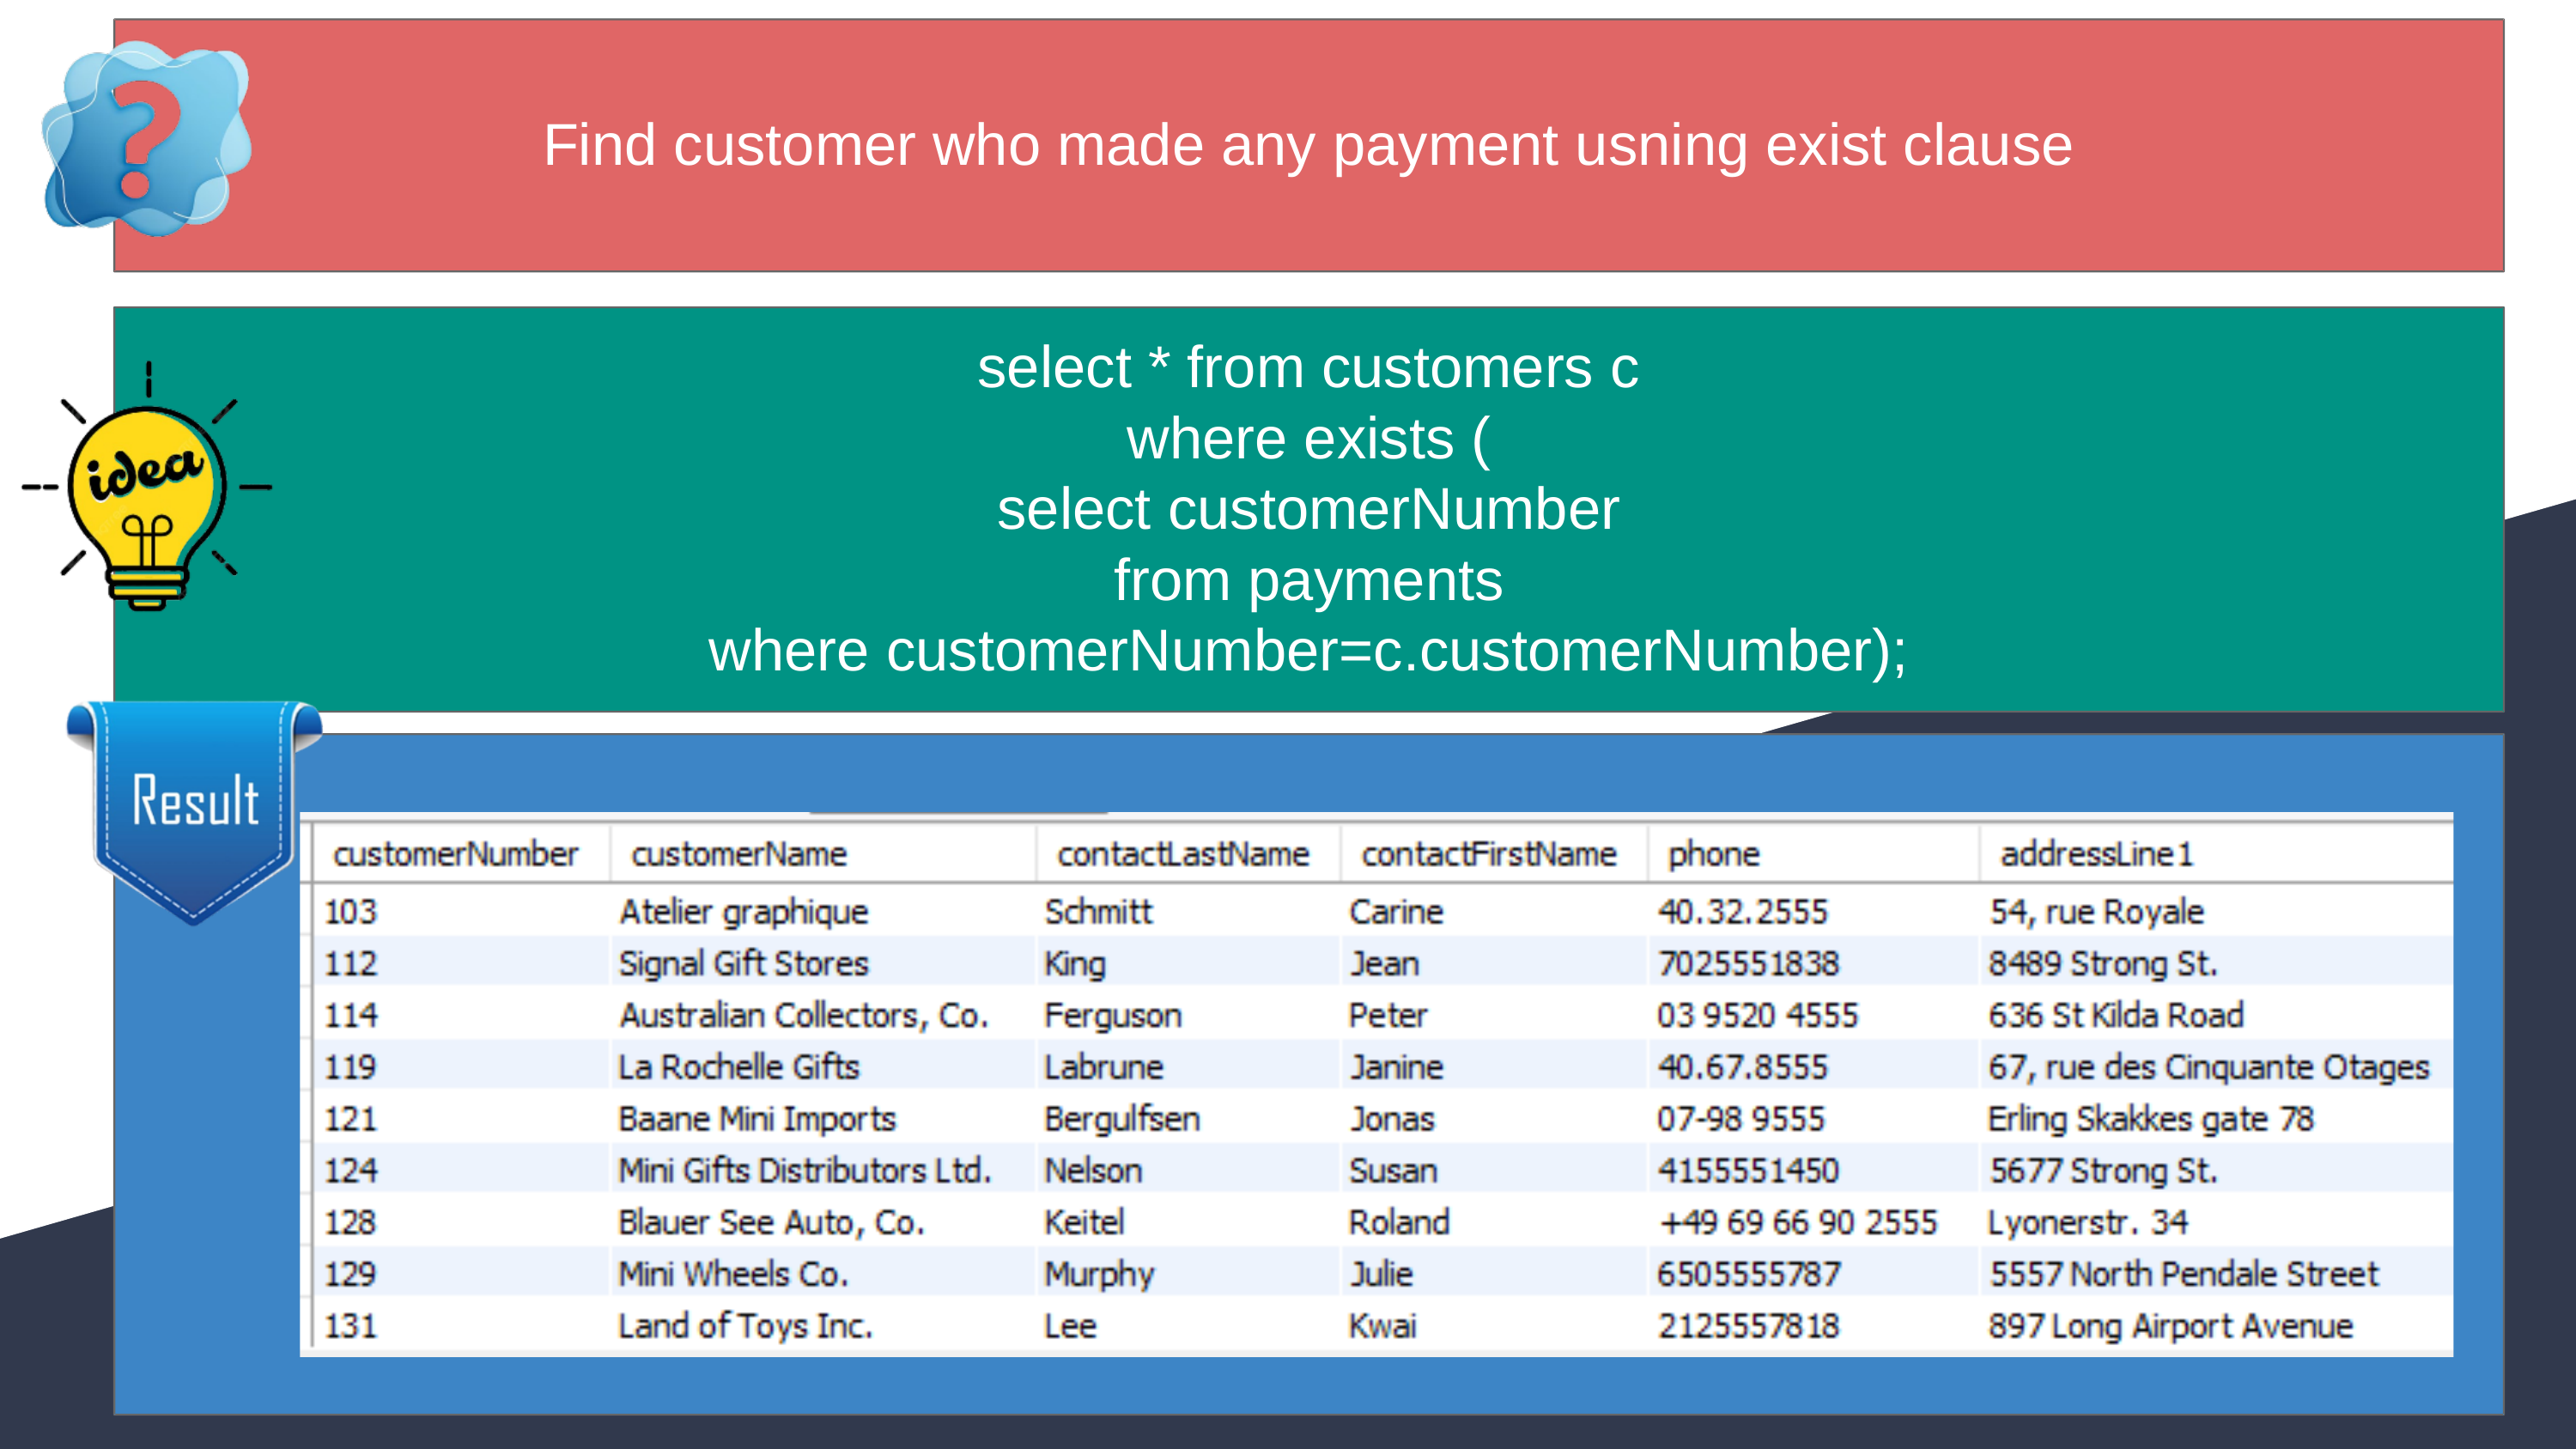

Find customer who made any payment usning exist clause

select * from customers c
where exists (
select customerNumber
from payments
where customerNumber=c.customerNumber);